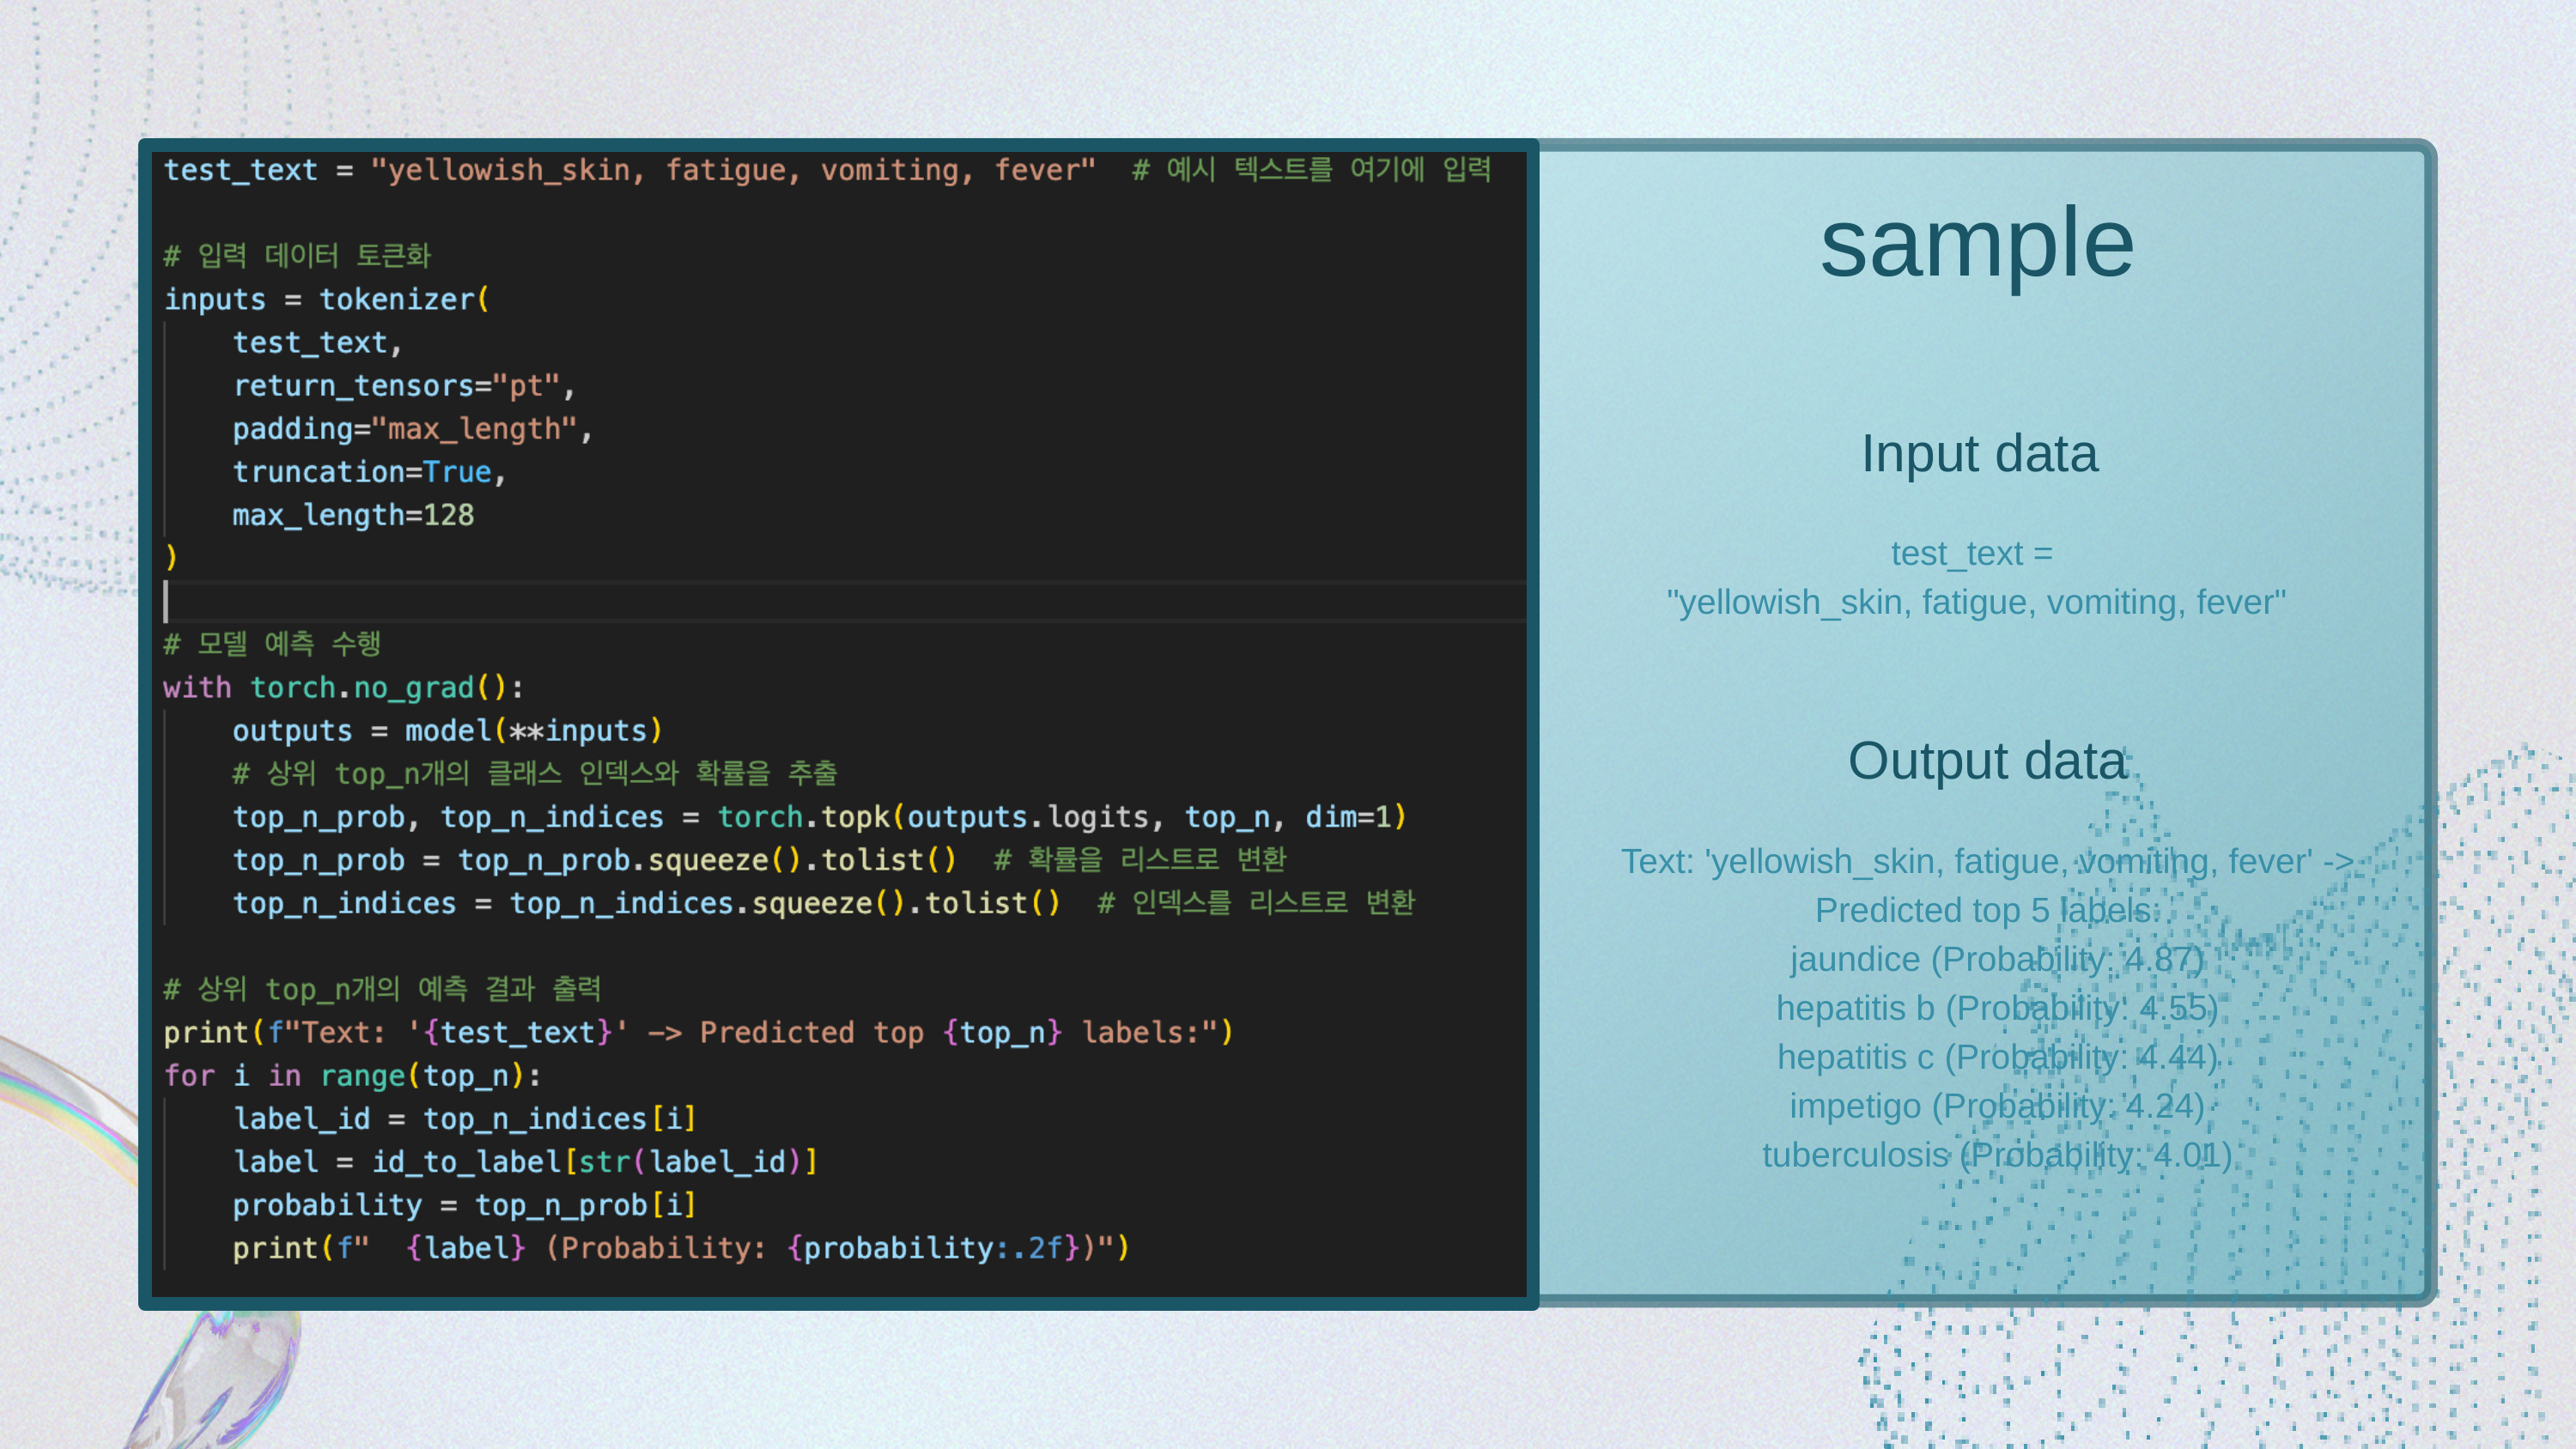

sample
Input data
test_text =
"yellowish_skin, fatigue, vomiting, fever"

Output data
Text: 'yellowish_skin, fatigue, vomiting, fever' -> Predicted top 5 labels:
  jaundice (Probability: 4.87)
  hepatitis b (Probability: 4.55)
  hepatitis c (Probability: 4.44)
  impetigo (Probability: 4.24)
  tuberculosis (Probability: 4.01)